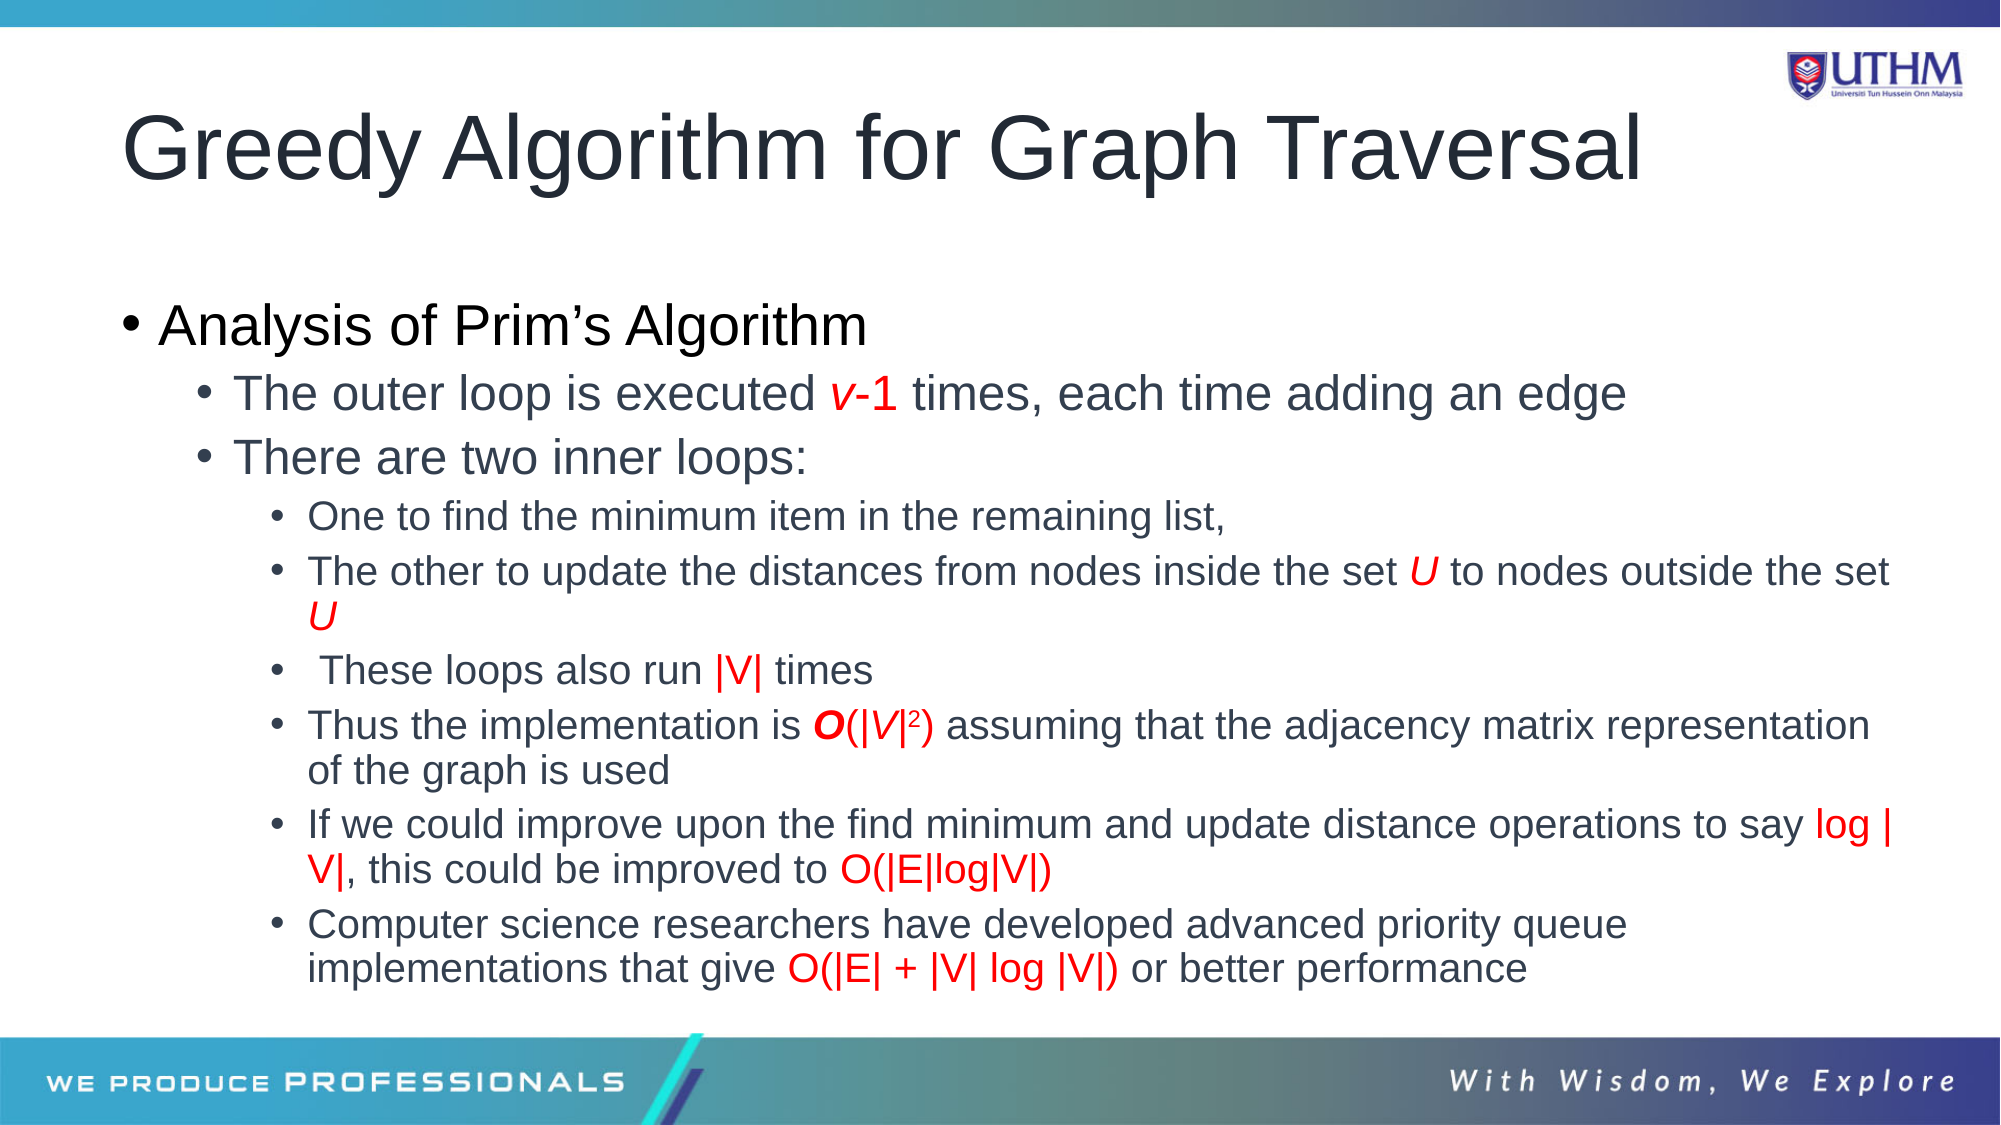

# Greedy Algorithm for Graph Traversal
Analysis of Prim’s Algorithm
The outer loop is executed v-1 times, each time adding an edge
There are two inner loops:
One to find the minimum item in the remaining list,
The other to update the distances from nodes inside the set U to nodes outside the set U
 These loops also run |V| times
Thus the implementation is O(|V|2) assuming that the adjacency matrix representation of the graph is used
If we could improve upon the find minimum and update distance operations to say log |V|, this could be improved to O(|E|log|V|)
Computer science researchers have developed advanced priority queue implementations that give O(|E| + |V| log |V|) or better performance